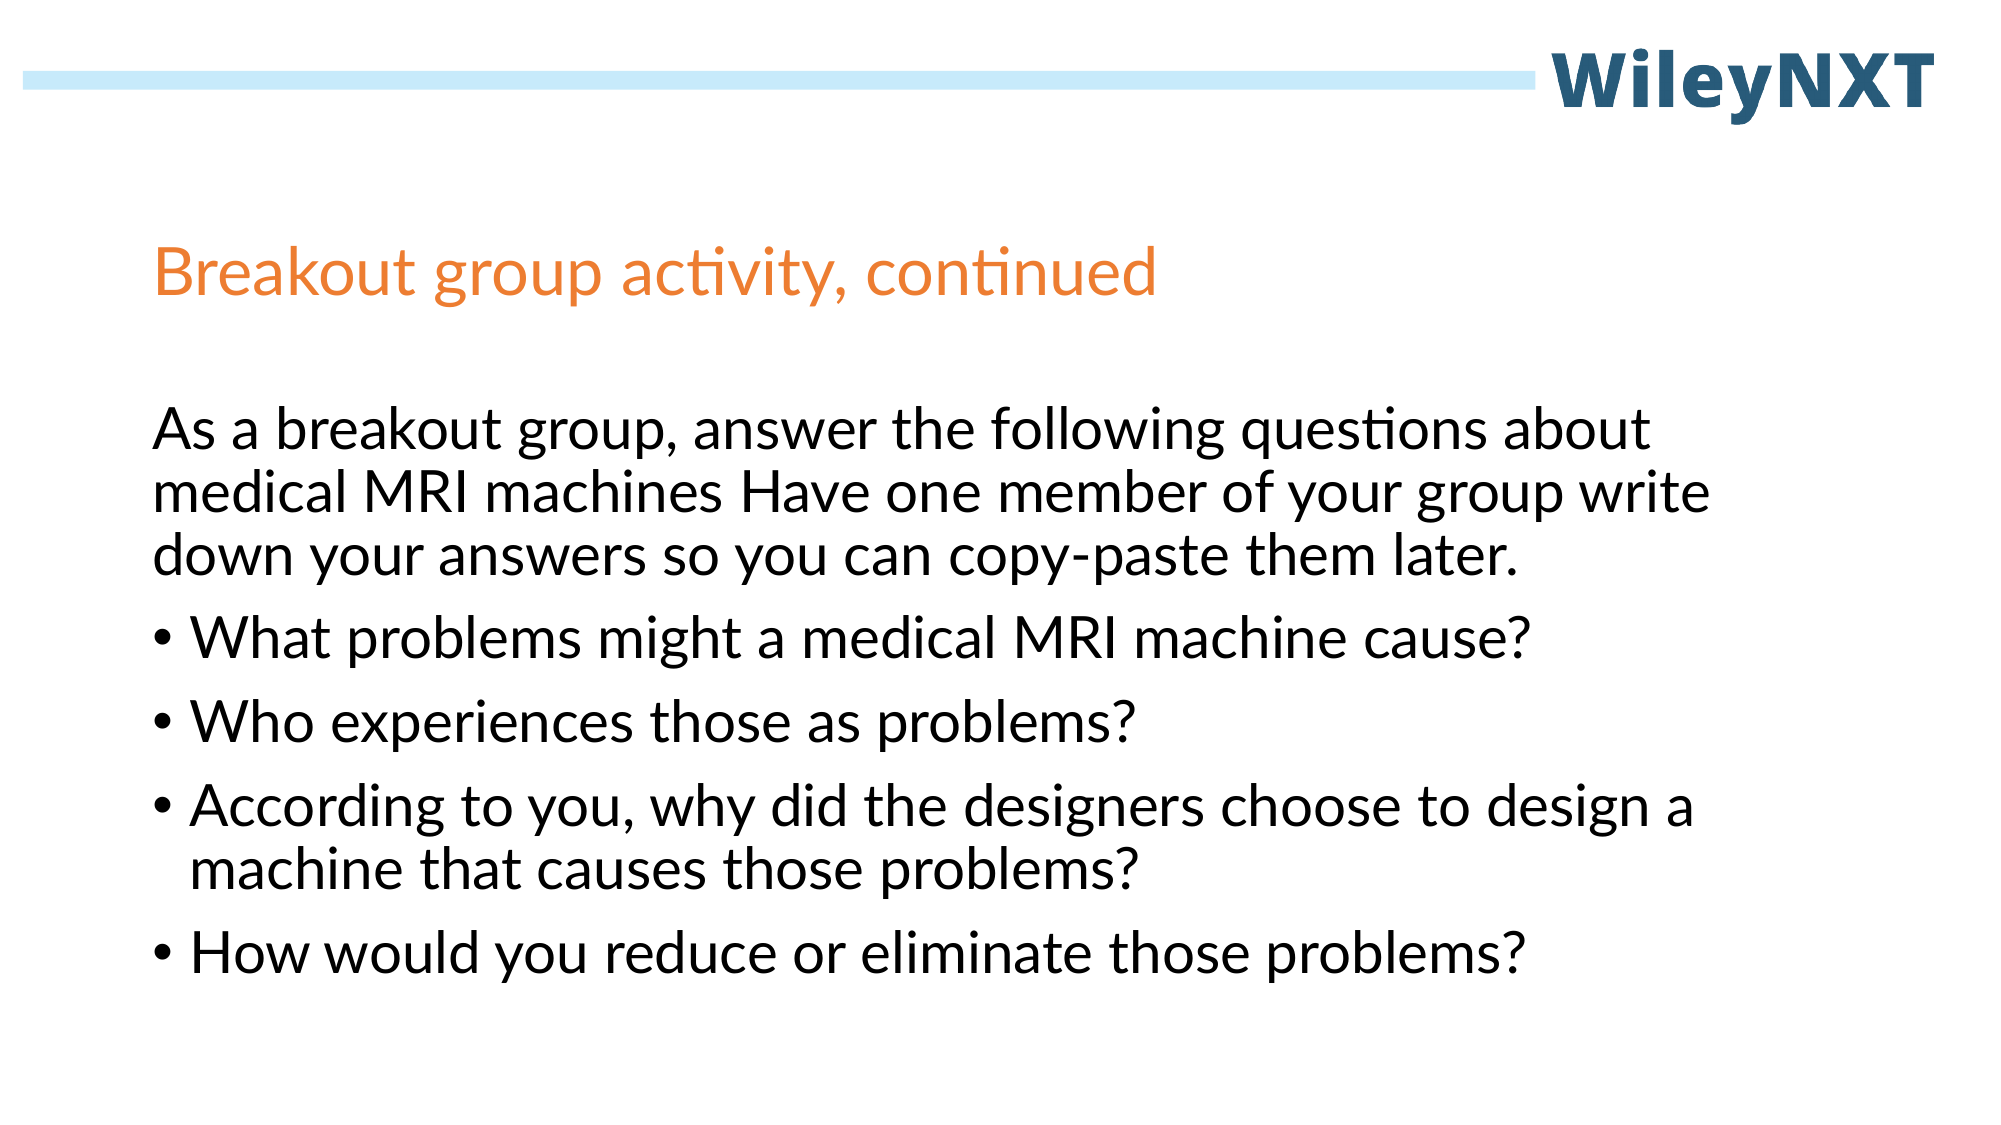

# Breakout group activity, continued
As a breakout group, answer the following questions about medical MRI machines Have one member of your group write down your answers so you can copy-paste them later.
What problems might a medical MRI machine cause?
Who experiences those as problems?
According to you, why did the designers choose to design a machine that causes those problems?
How would you reduce or eliminate those problems?